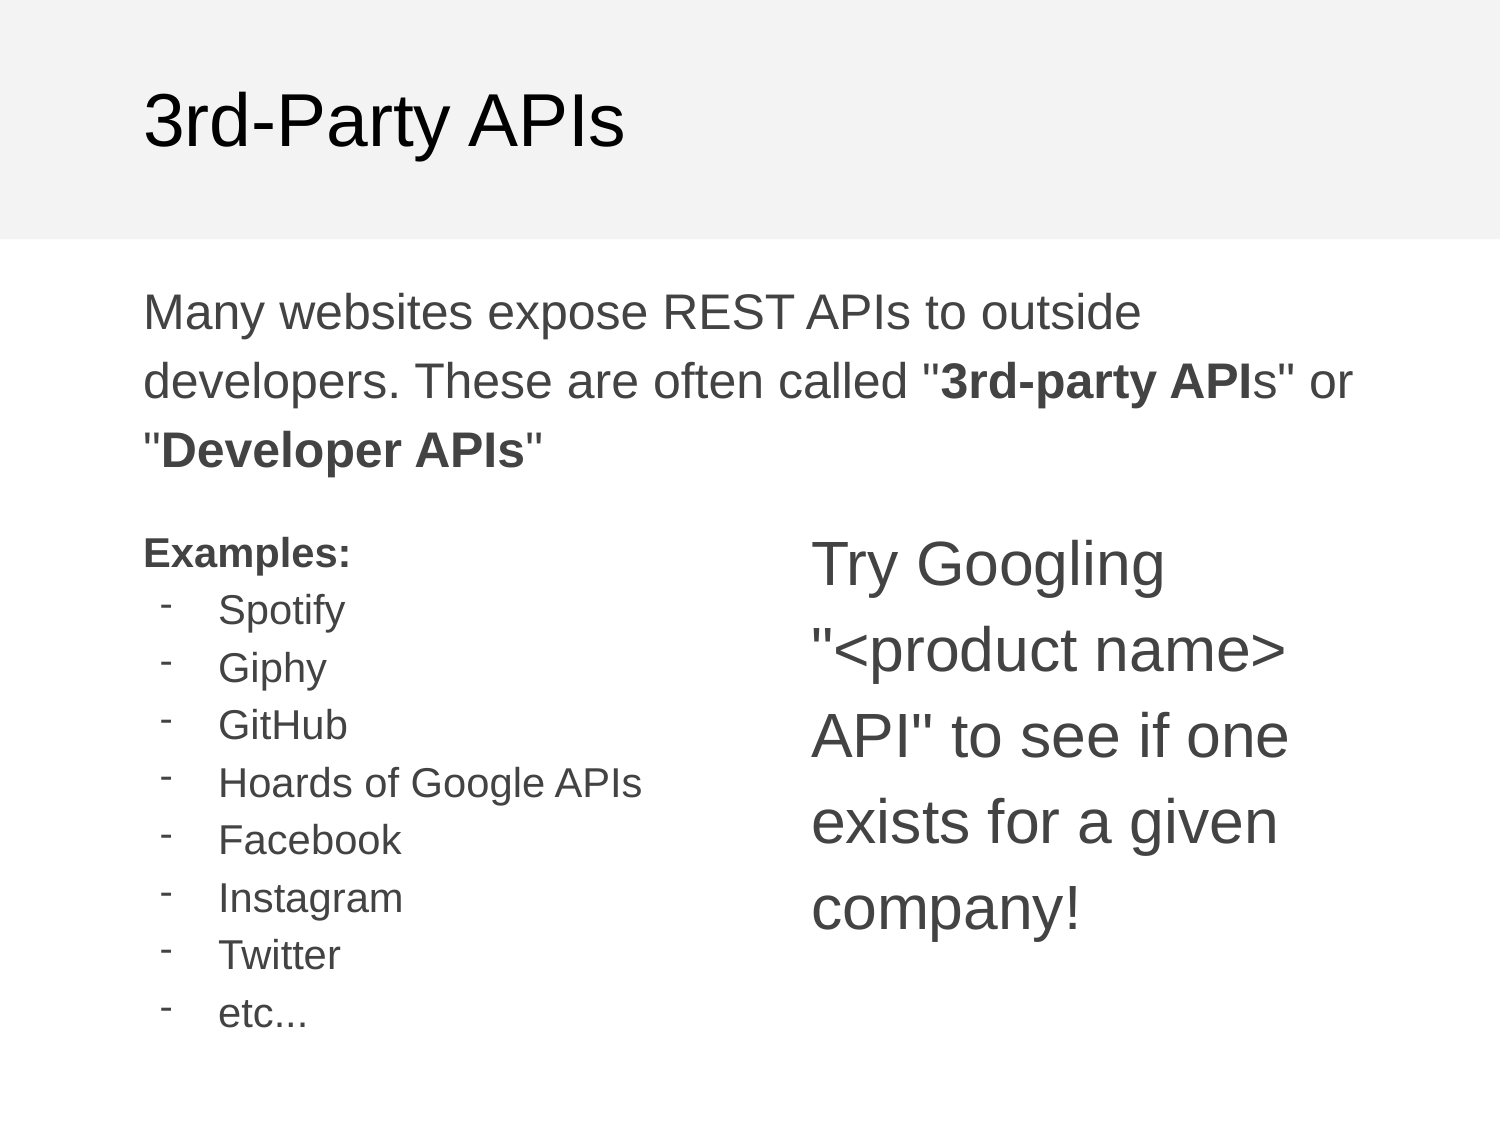

3rd-Party APIs
Many websites expose REST APIs to outside developers. These are often called "3rd-party APIs" or "Developer APIs"

Examples:
Spotify
Giphy
GitHub
Hoards of Google APIs
Facebook
Instagram
Twitter
etc...

Try Googling "<product name> API" to see if one exists for a given company!